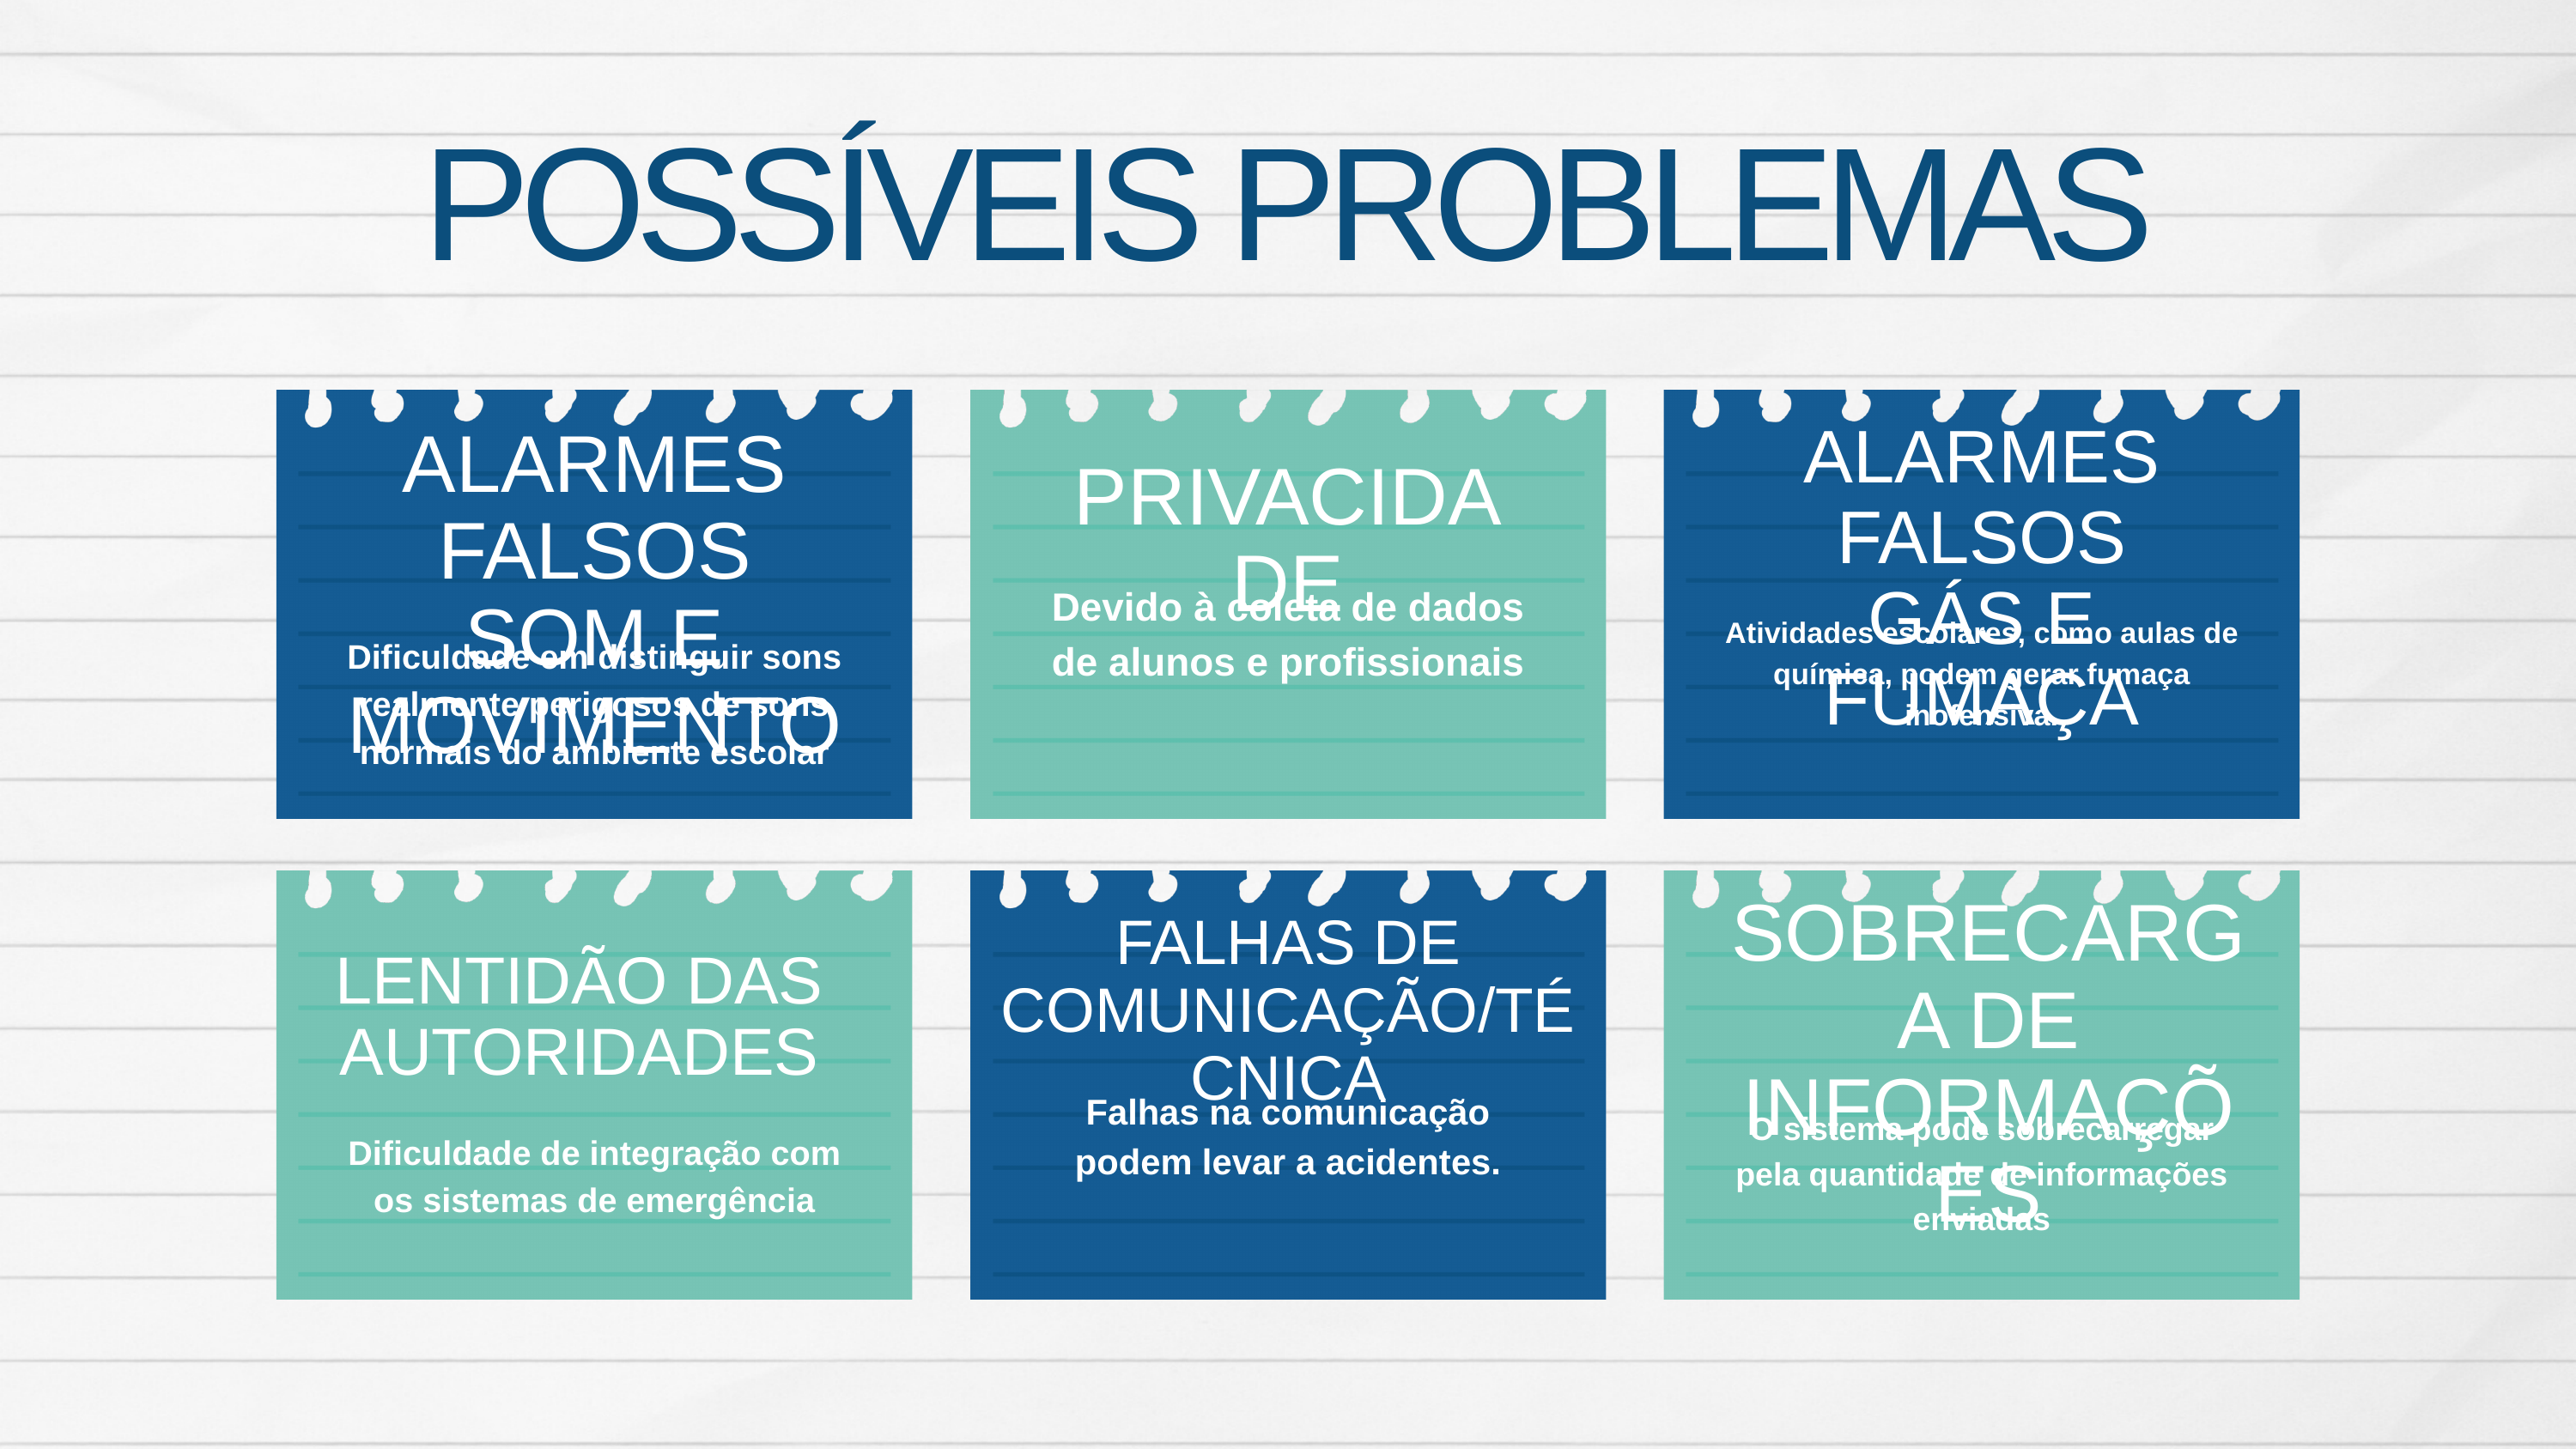

POSSÍVEIS PROBLEMAS

ALARMES FALSOS
GÁS E FUMAÇA
ALARMES FALSOS
SOM E MOVIMENTO
PRIVACIDADE
Devido à coleta de dados de alunos e profissionais
Atividades escolares, como aulas de química, podem gerar fumaça inofensiva.
Dificuldade em distinguir sons realmente perigosos de sons normais do ambiente escolar

LENTIDÃO DAS AUTORIDADES
SOBRECARGA DE INFORMAÇÕES
FALHAS DE COMUNICAÇÃO/TÉCNICA

Falhas na comunicação podem levar a acidentes.
O sistema pode sobrecarregar pela quantidade de informações enviadas
Dificuldade de integração com os sistemas de emergência